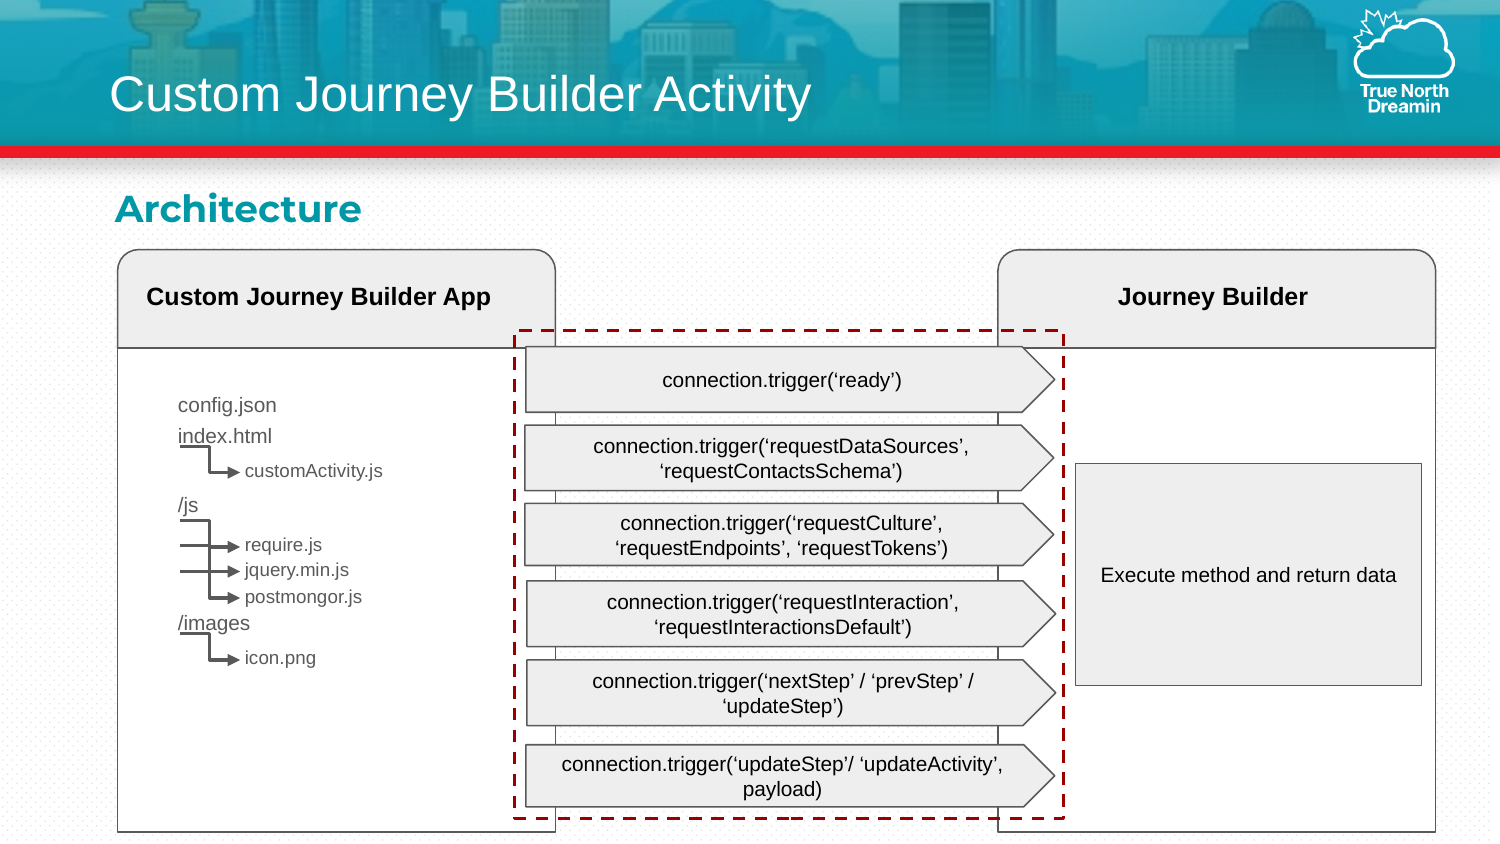

Custom Journey Builder Activity
Architecture

Custom Journey Builder App

index.html
customActivity.js
require.js
postmongor.js
/js

jquery.min.js
/images
icon.png

Journey Builder

connection.trigger(‘ready’)
config.json
connection.trigger(‘requestDataSources’, ‘requestContactsSchema’)
Execute method and return data
connection.trigger(‘requestCulture’, ‘requestEndpoints’, ‘requestTokens’)
connection.trigger(‘requestInteraction’, ‘requestInteractionsDefault’)
connection.trigger(‘nextStep’ / ‘prevStep’ / ‘updateStep’)
connection.trigger(‘updateStep’/ ‘updateActivity’, payload)